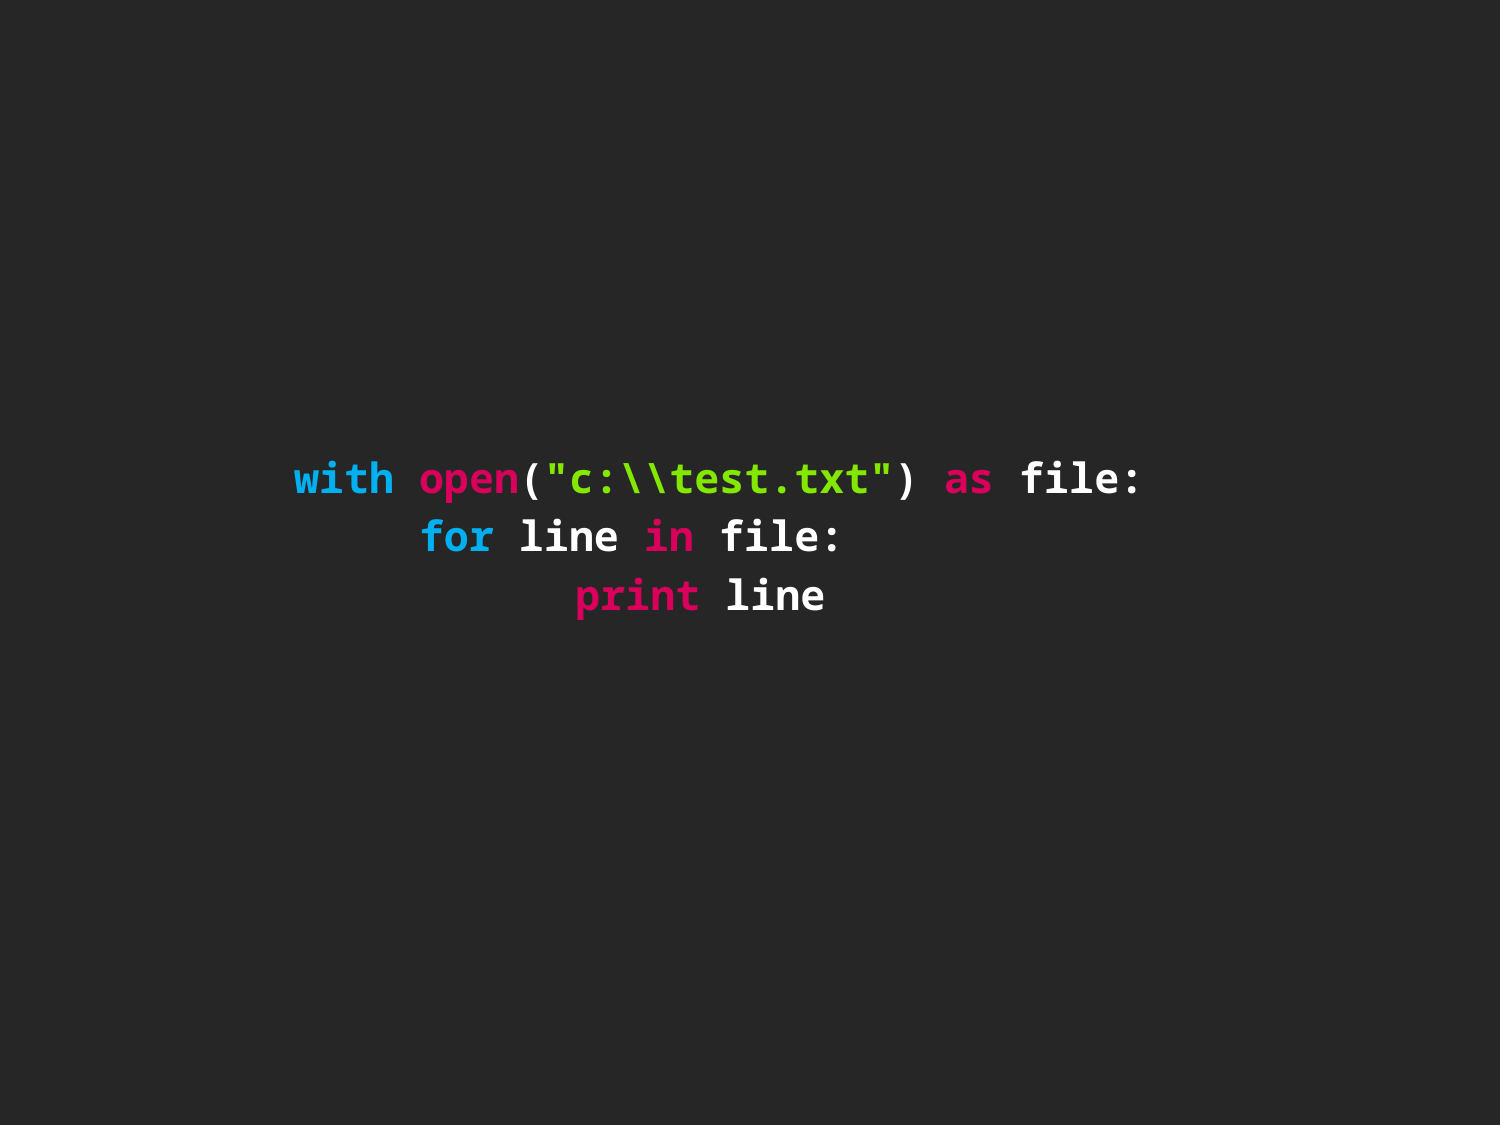

with open("c:\\test.txt") as file:
               for line in file:
    	             print line